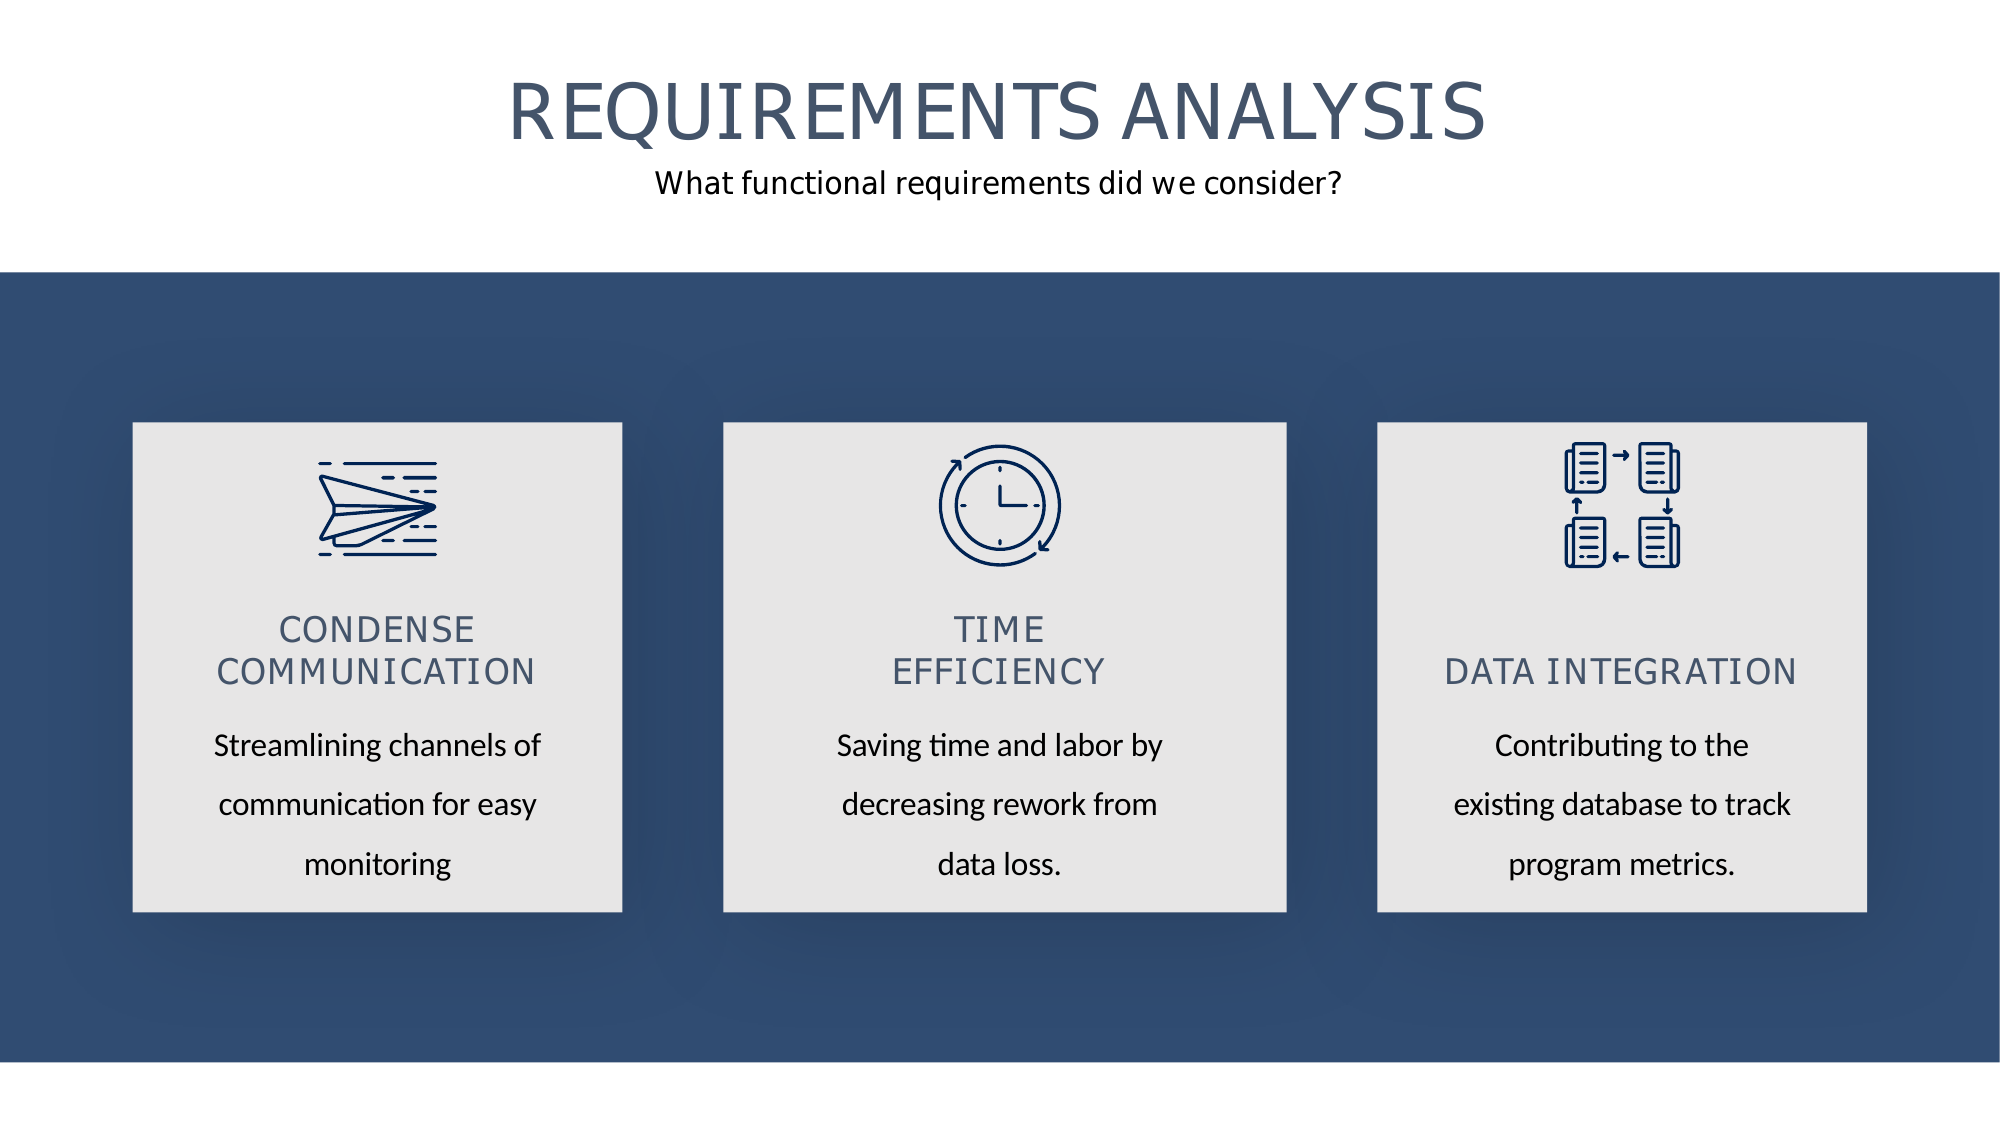

REQUIREMENTS ANALYSIS
What functional requirements did we consider?

CONDENSE
COMMUNICATION
TIME
EFFICIENCY
DATA INTEGRATION
Streamlining channels of communication for easy monitoring
Saving time and labor by decreasing rework from data loss.
Contributing to the existing database to track program metrics.